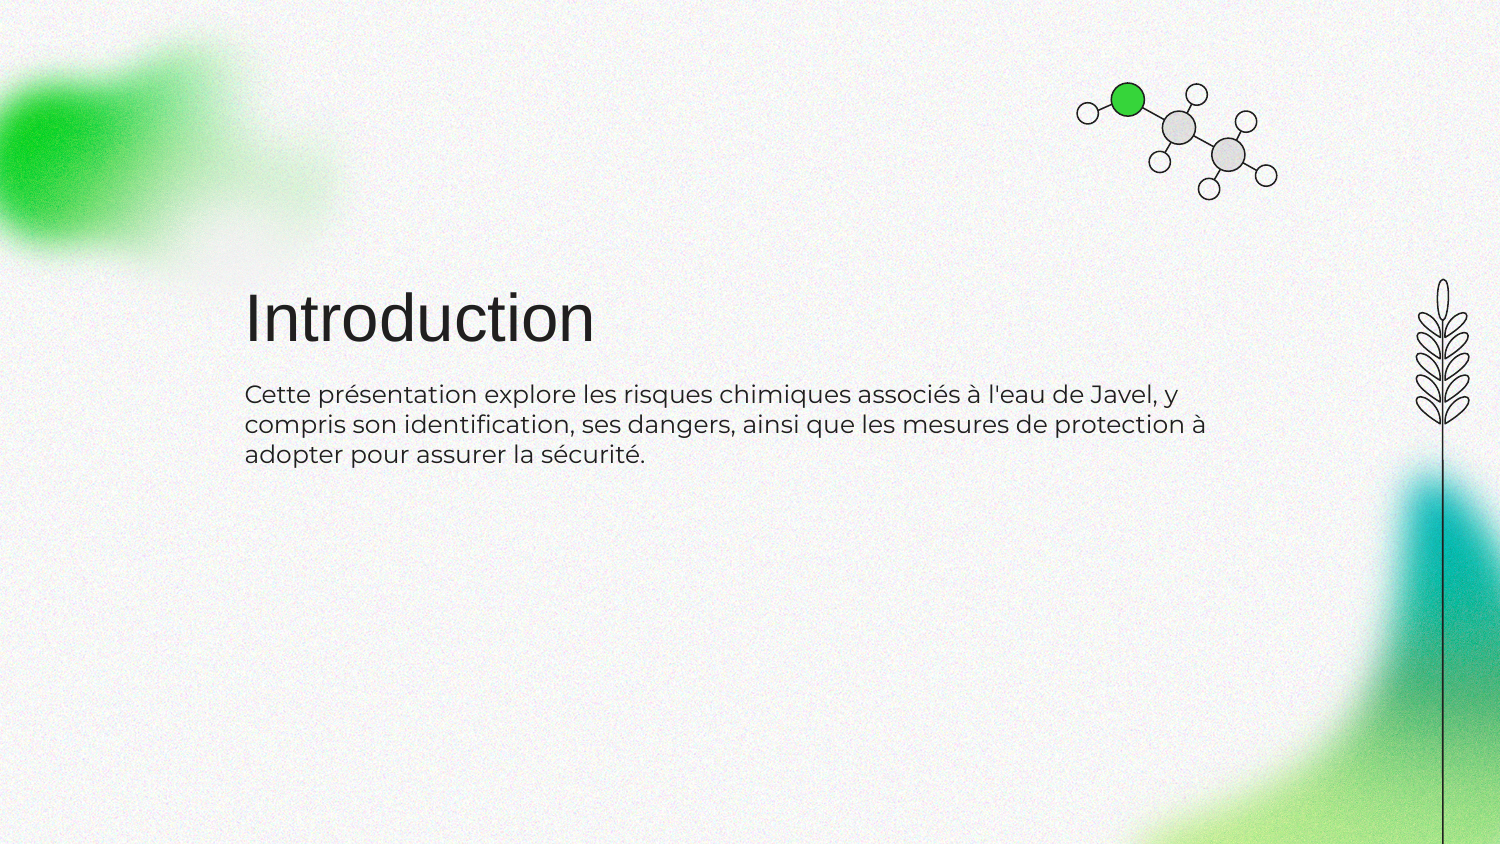

# Introduction
Cette présentation explore les risques chimiques associés à l'eau de Javel, y compris son identification, ses dangers, ainsi que les mesures de protection à adopter pour assurer la sécurité.